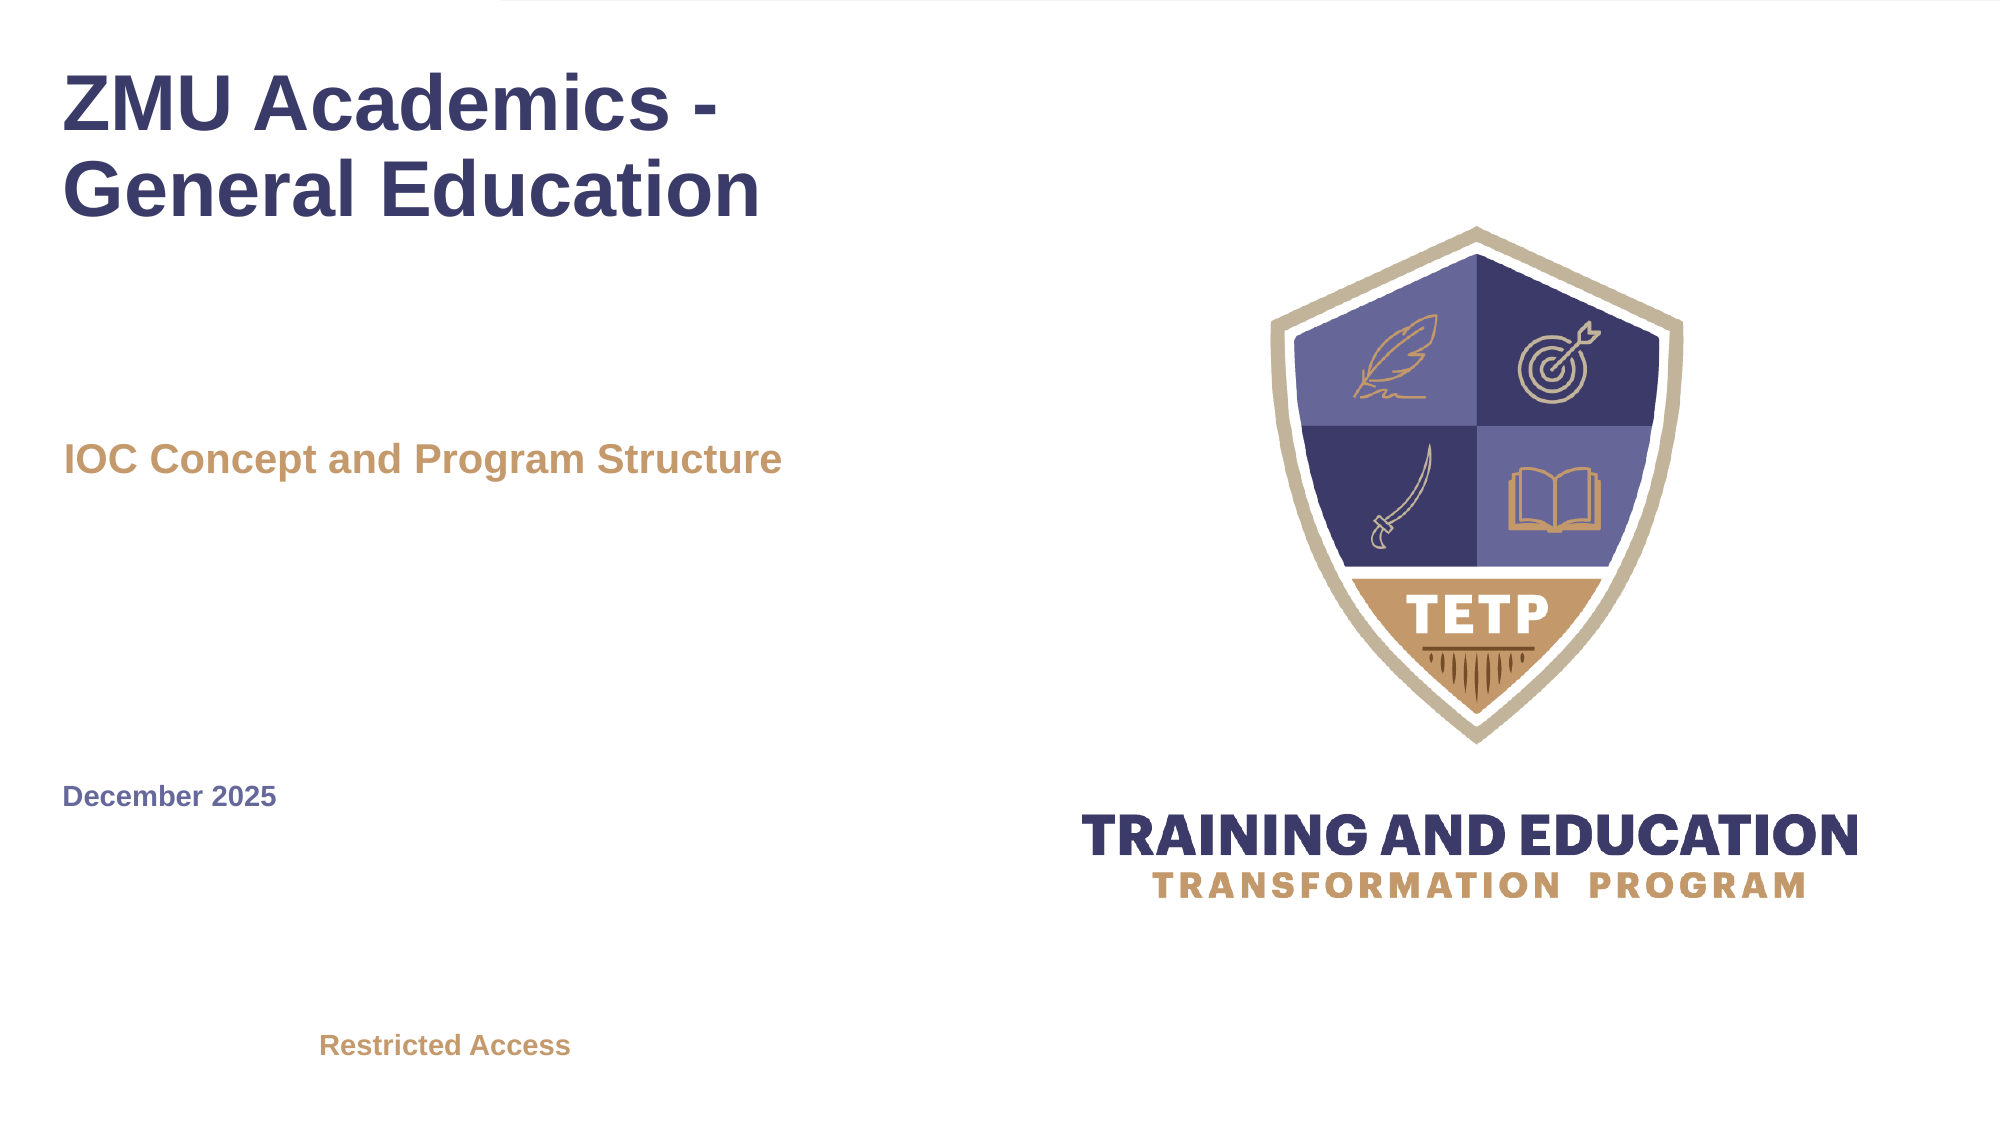

# ZMU Academics - General Education
IOC Concept and Program Structure
December 2025